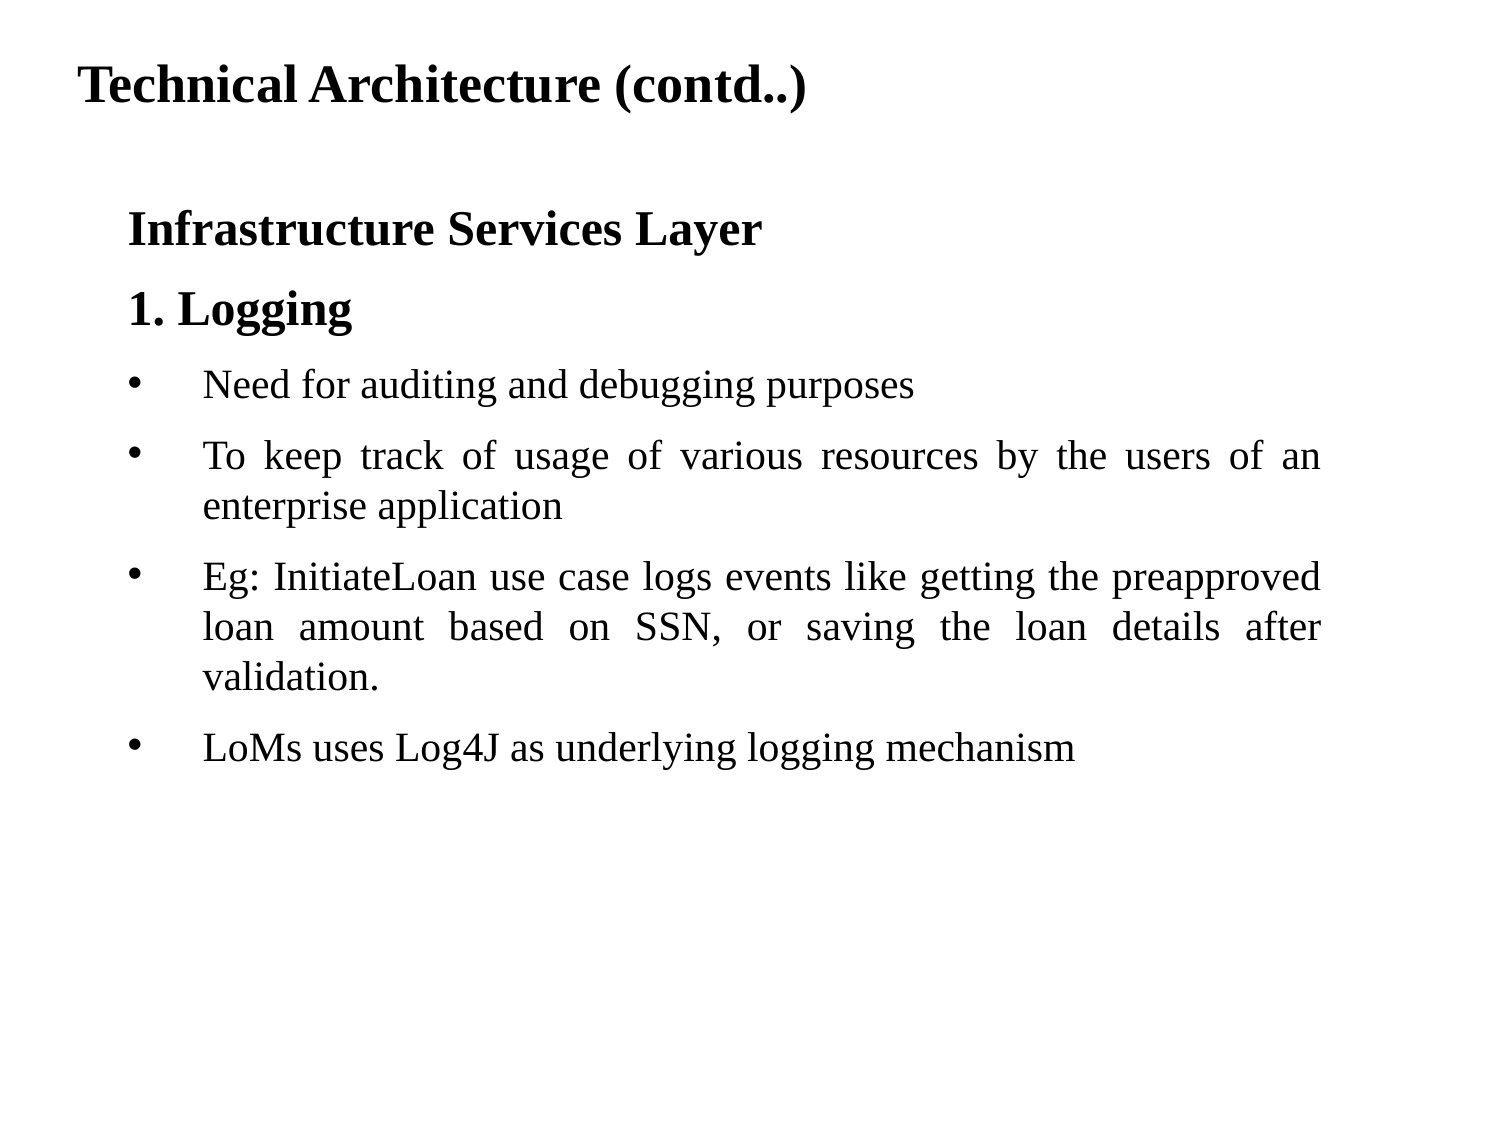

# Technical Architecture (contd..)
Infrastructure Services Layer
1. Logging
Need for auditing and debugging purposes
To keep track of usage of various resources by the users of an enterprise application
Eg: InitiateLoan use case logs events like getting the preapproved loan amount based on SSN, or saving the loan details after validation.
LoMs uses Log4J as underlying logging mechanism